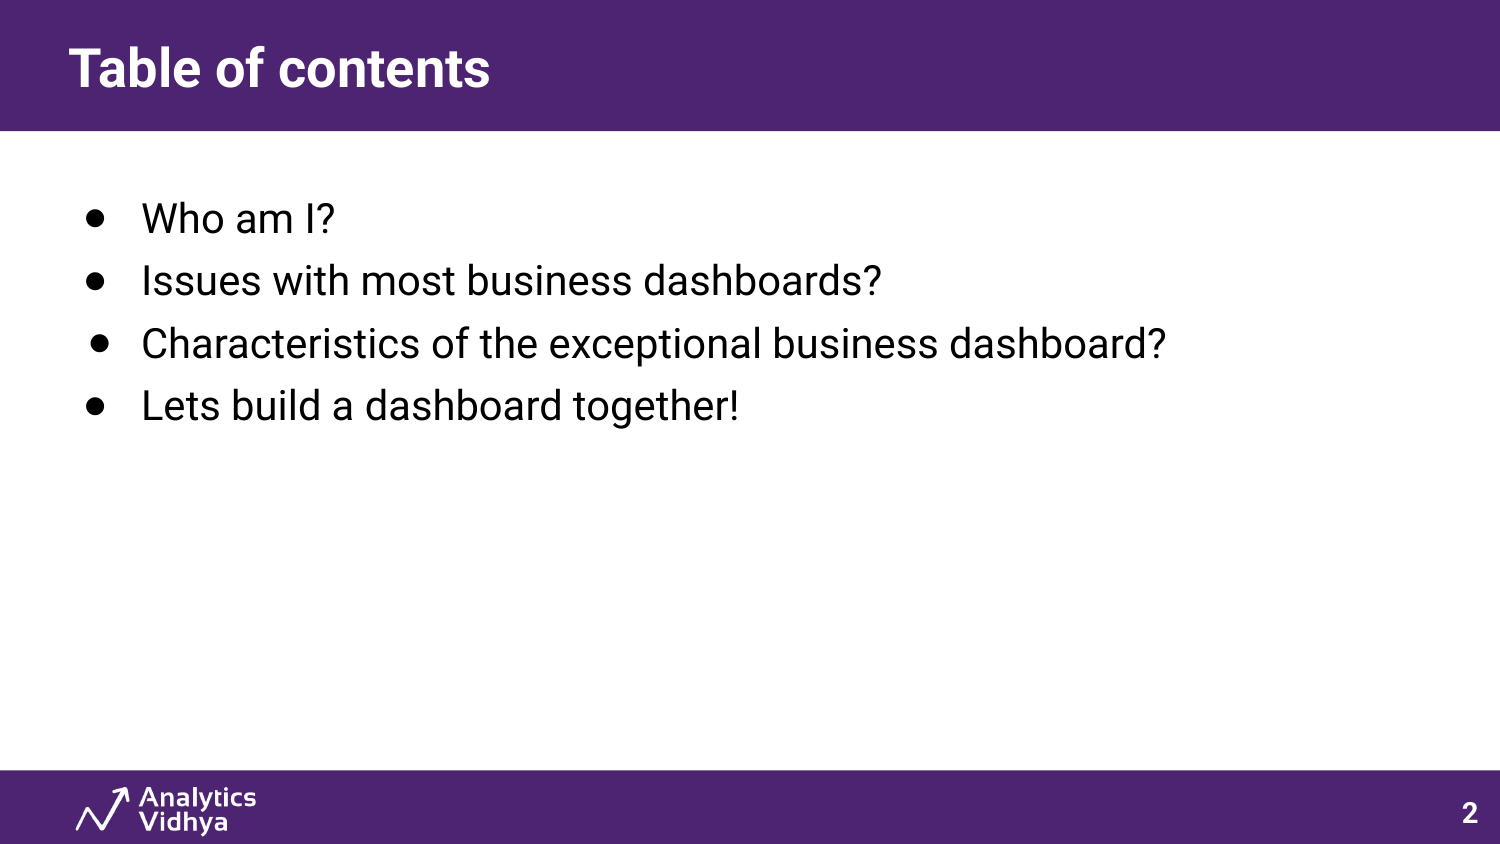

# Table of Contents
Table of contents
Who am I?
Issues with most business dashboards?
Characteristics of the exceptional business dashboard?
Lets build a dashboard together!
2